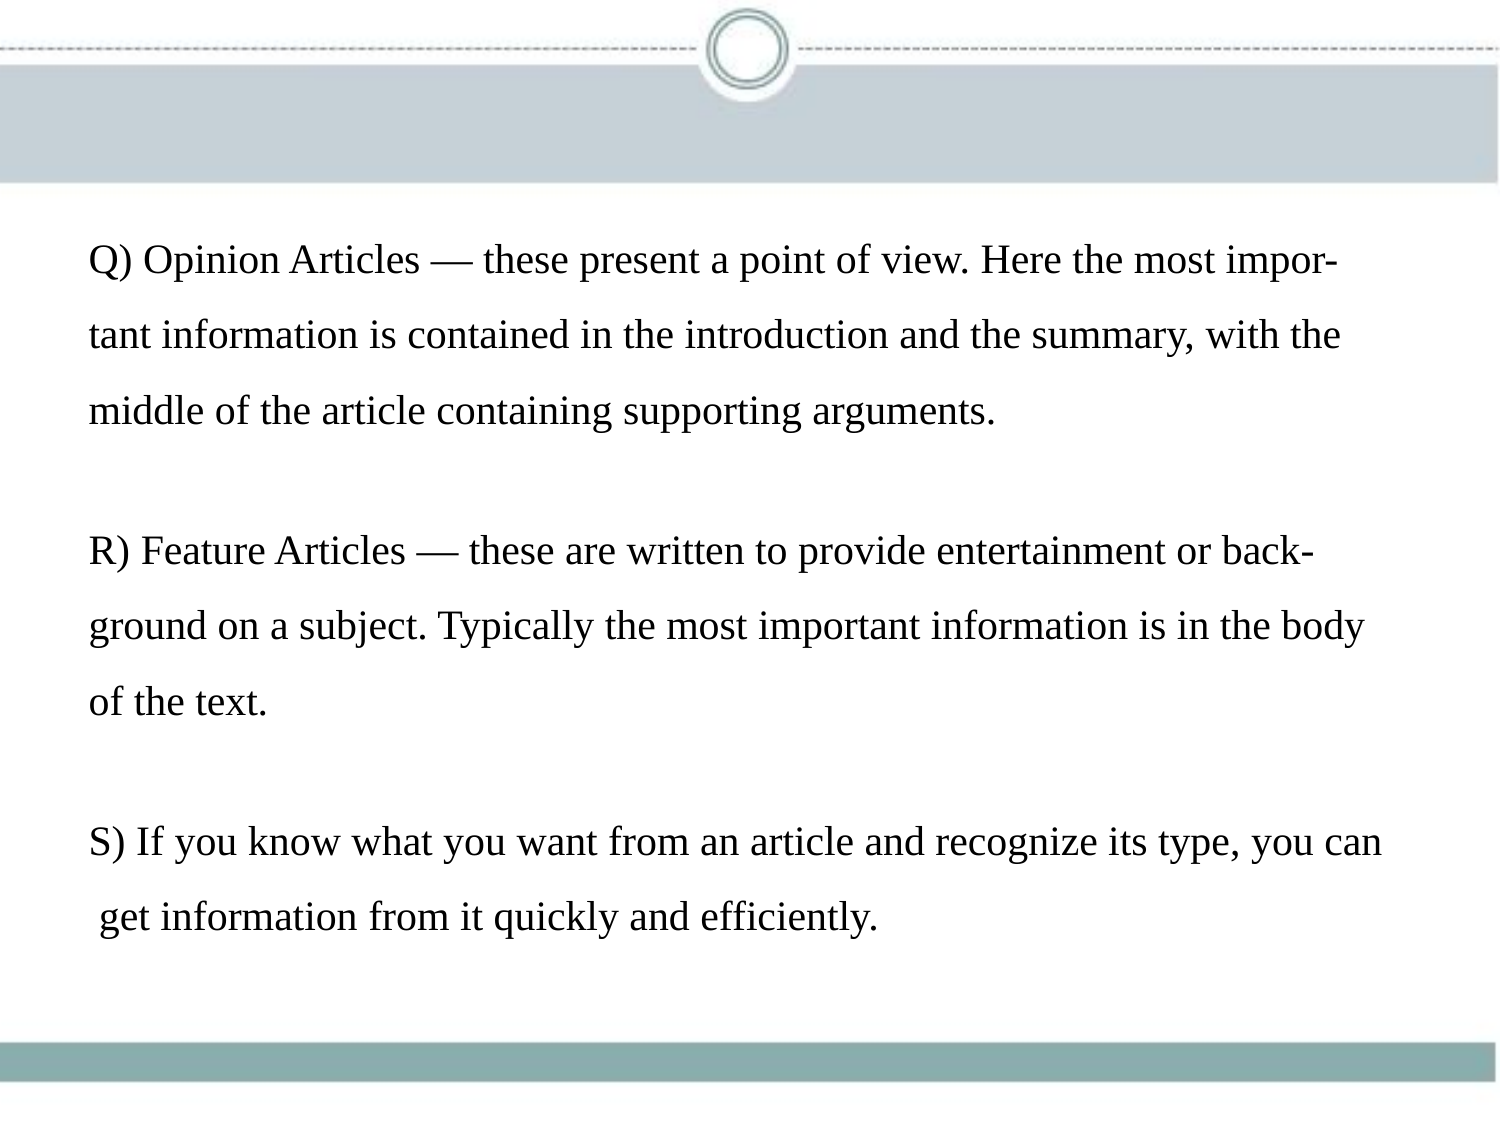

Q) Opinion Articles — these present a point of view. Here the most impor-
tant information is contained in the introduction and the summary, with the
middle of the article containing supporting arguments.
R) Feature Articles — these are written to provide entertainment or back-
ground on a subject. Typically the most important information is in the body
of the text.
S) If you know what you want from an article and recognize its type, you can
 get information from it quickly and efficiently.